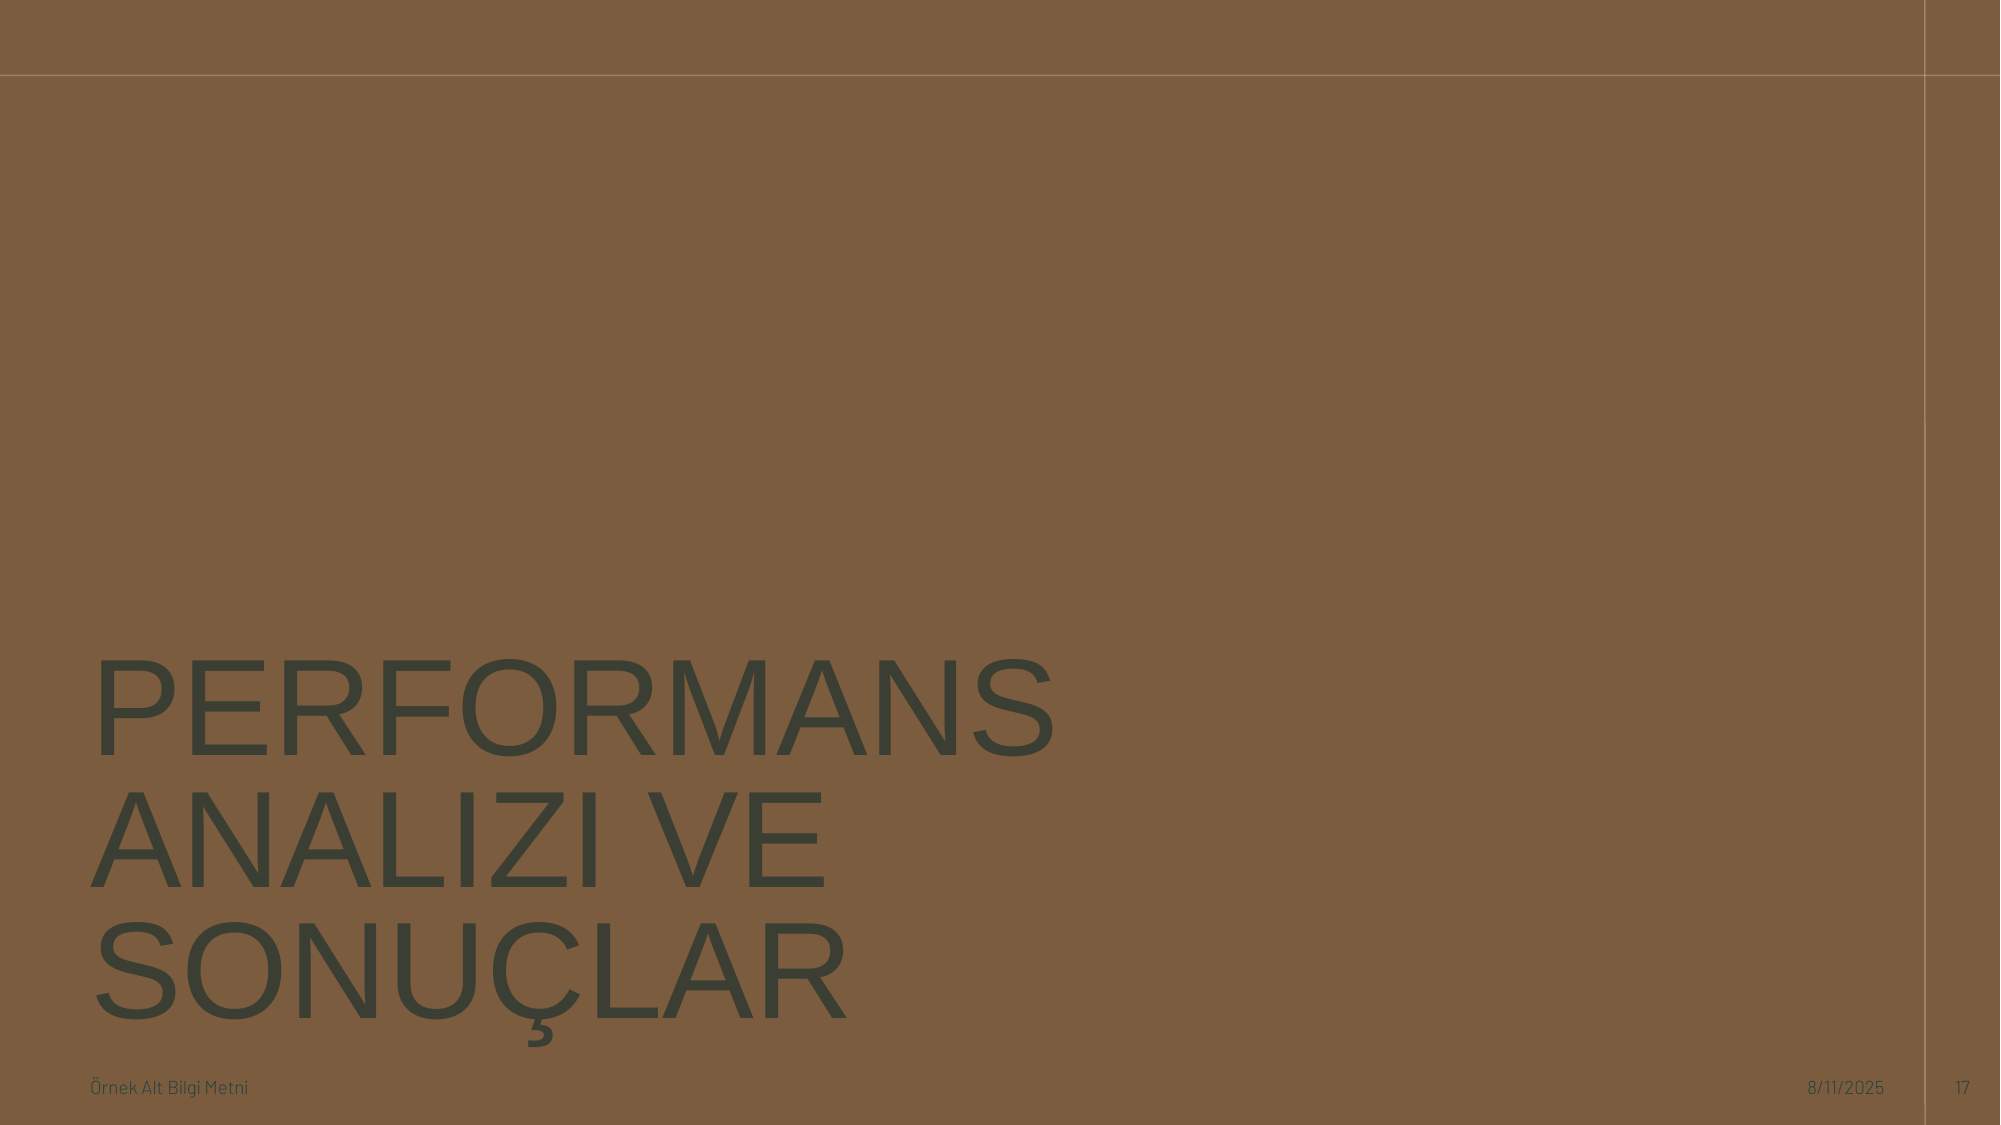

# Performans Analizi ve Sonuçlar
Örnek Alt Bilgi Metni
8/11/2025
17